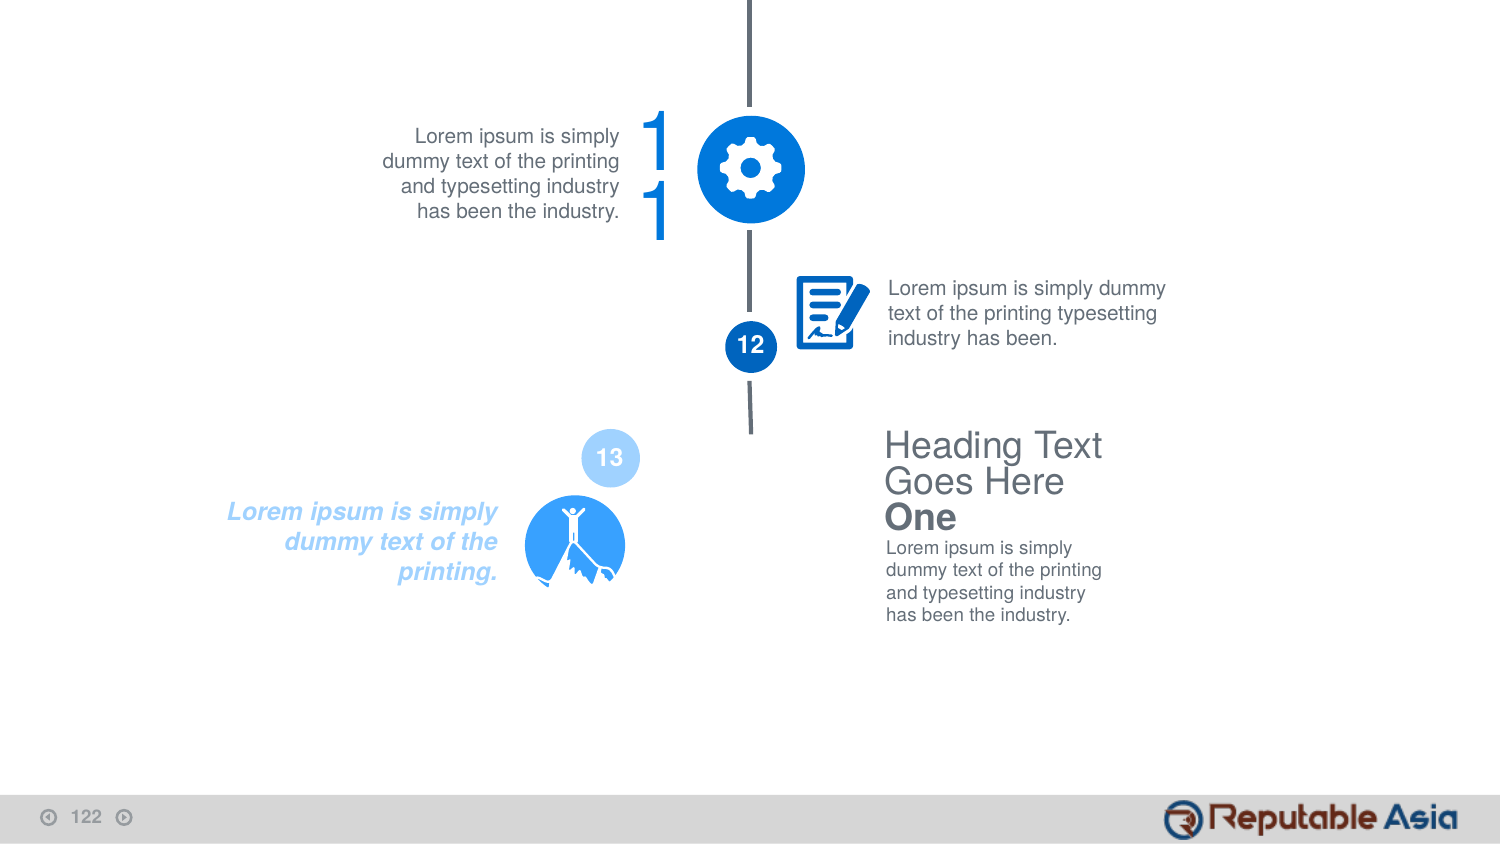

Lorem ipsum is simply dummy text of the printing and typesetting industry has been the industry.
11

Lorem ipsum is simply dummy text of the printing typesetting industry has been.

12

13

Heading Text Goes Here One

Lorem ipsum is simply dummy text of the printing.
Lorem ipsum is simply dummy text of the printing and typesetting industry has been the industry.
122